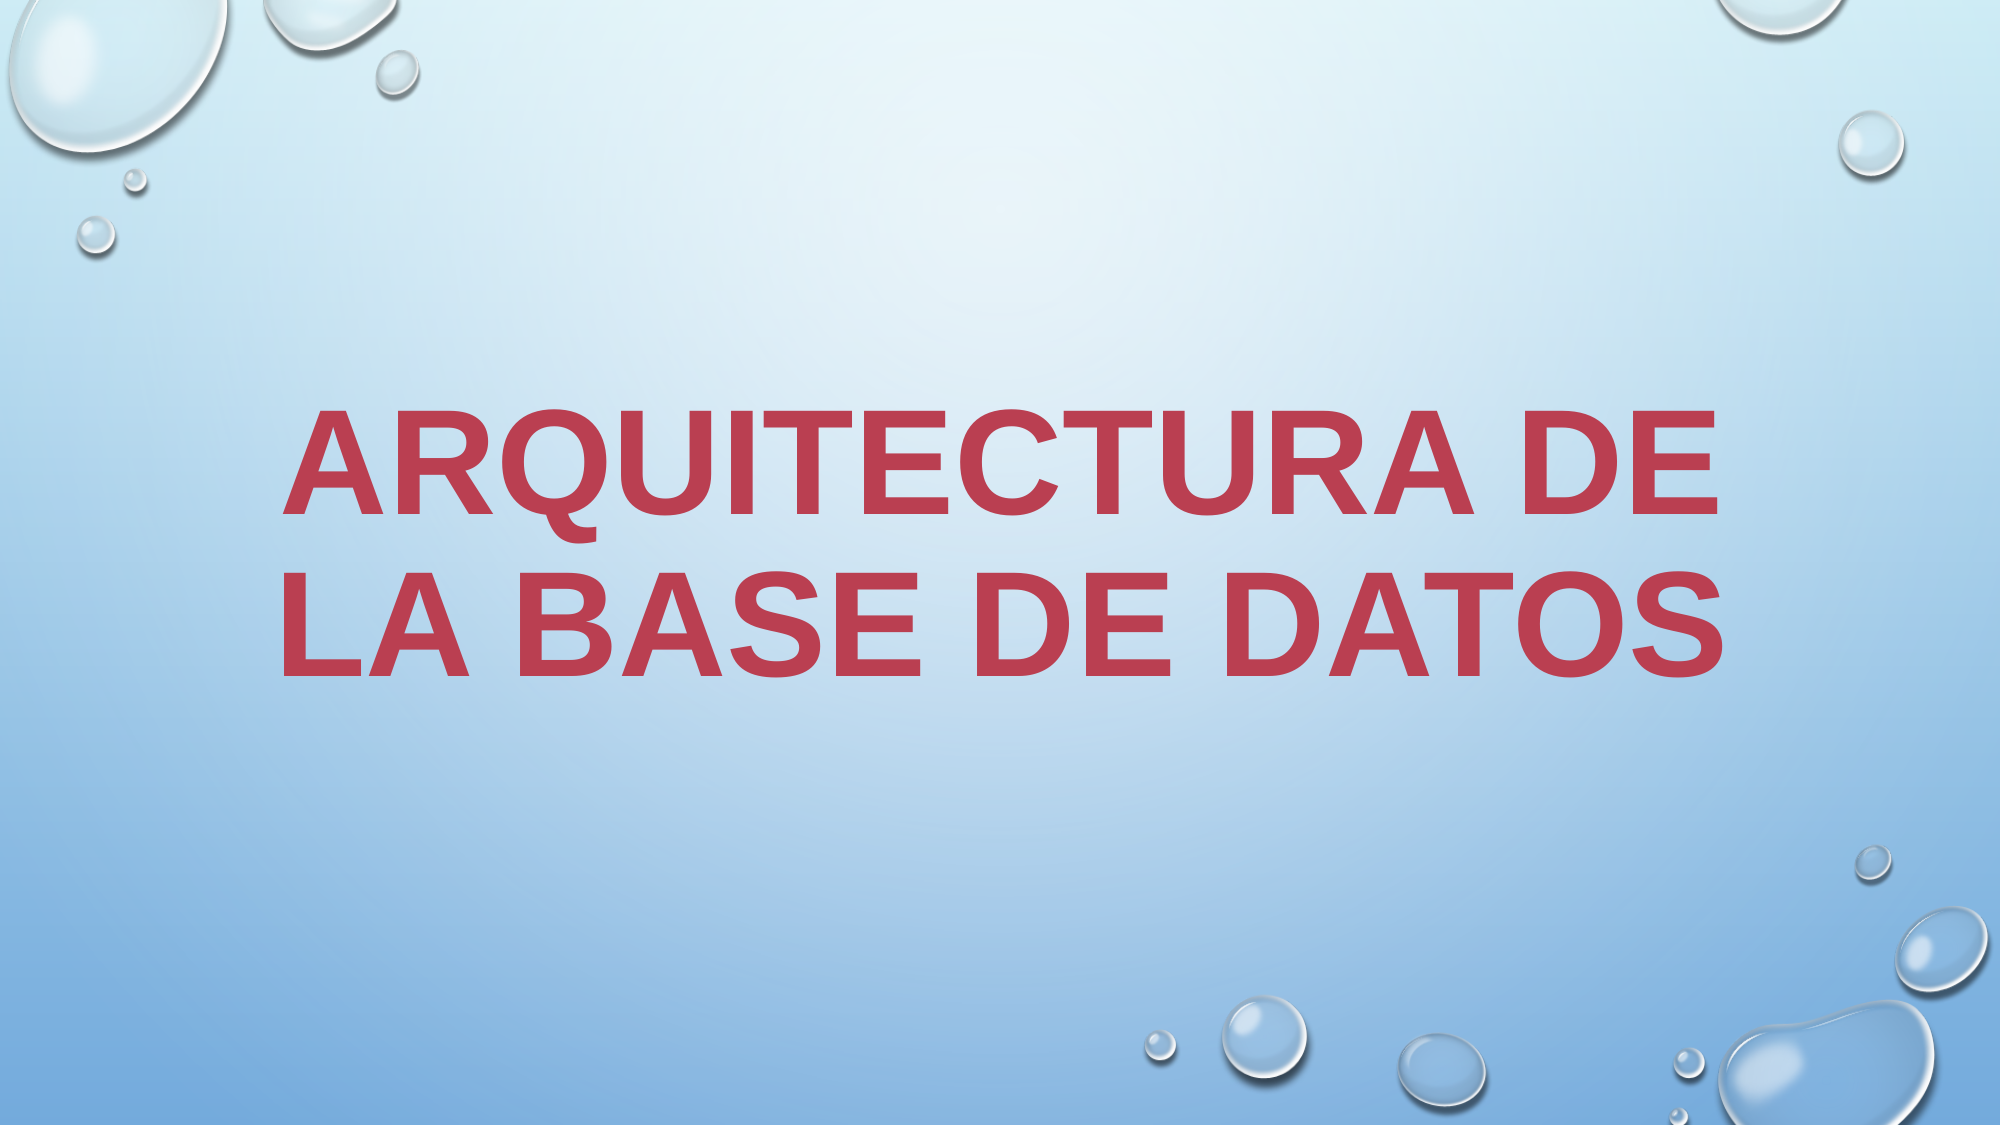

# ARQUITECTURA DE LA BASE DE DATOS